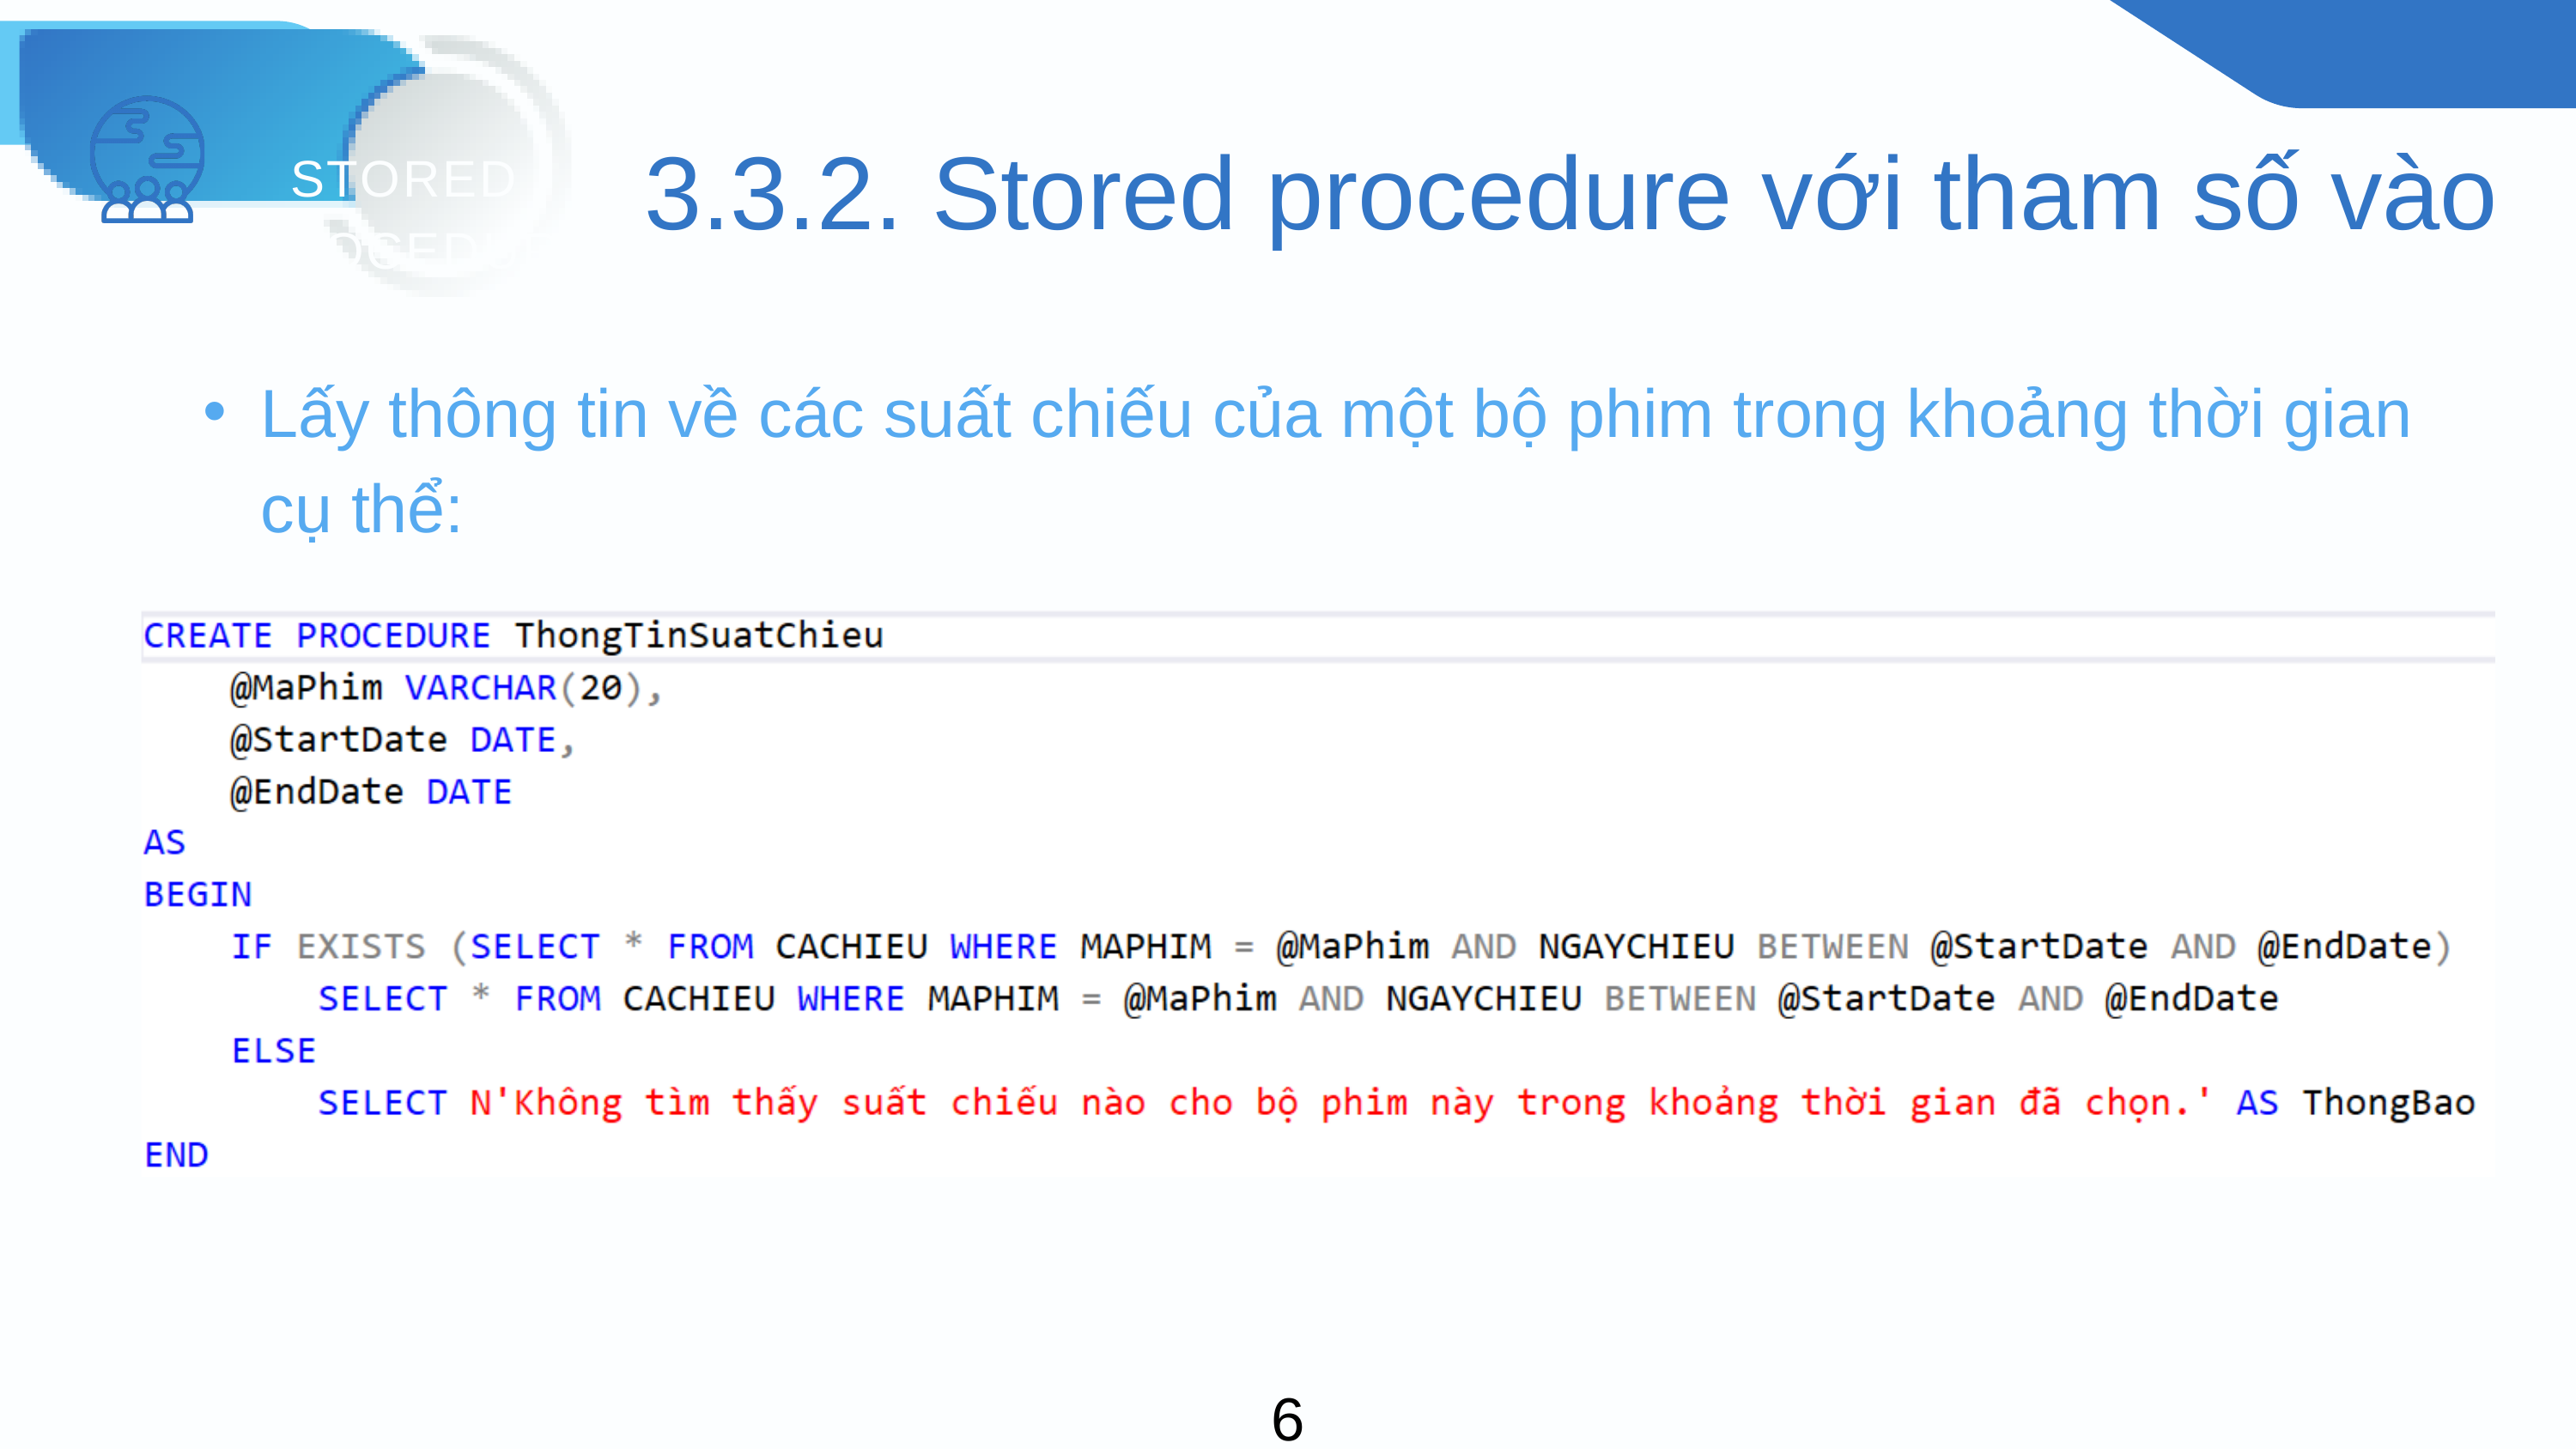

3.3.2. Stored procedure với tham số vào
STORED PROCEDURE
Lấy thông tin về các suất chiếu của một bộ phim trong khoảng thời gian cụ thể:

60